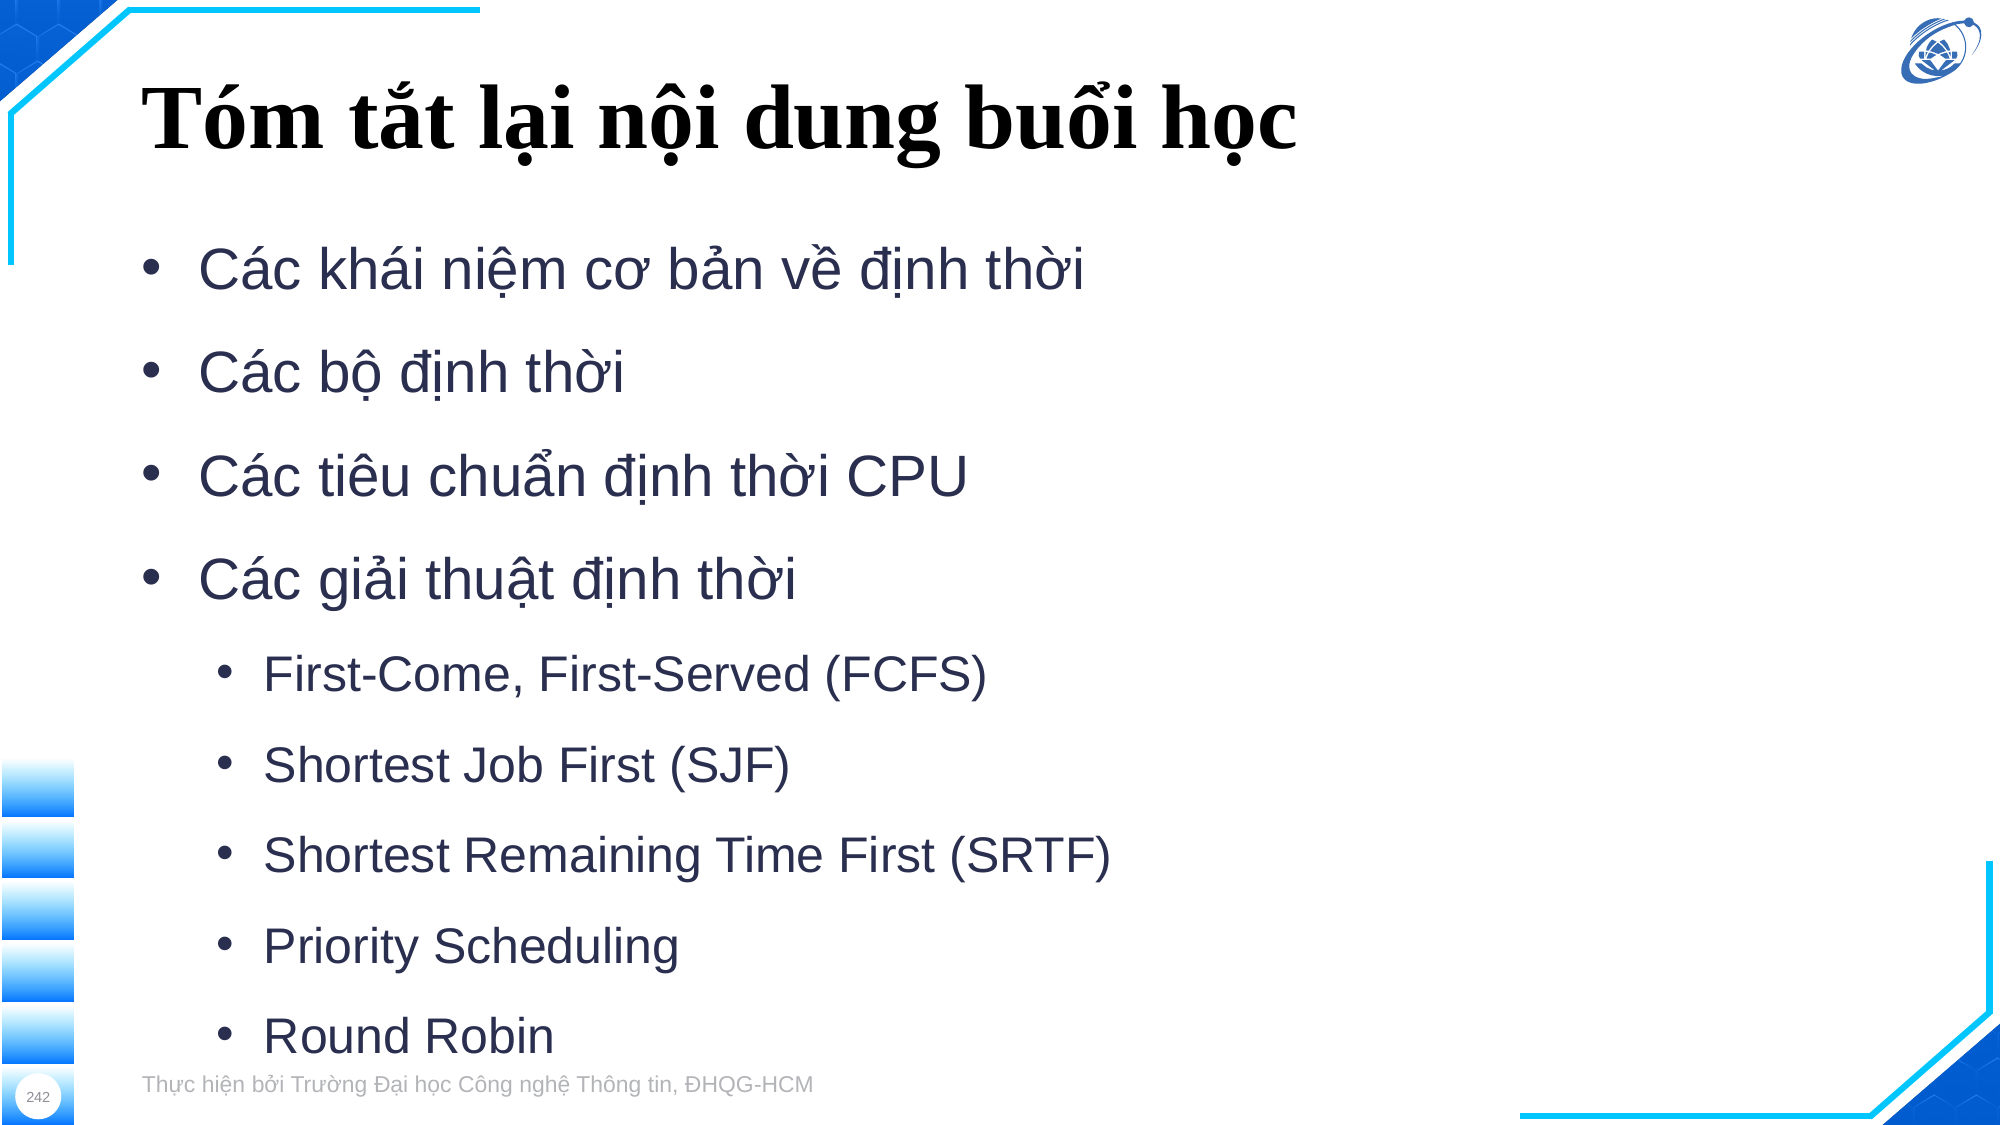

# Tóm tắt lại nội dung buổi học
Các khái niệm cơ bản về định thời
Các bộ định thời
Các tiêu chuẩn định thời CPU
Các giải thuật định thời
First-Come, First-Served (FCFS)
Shortest Job First (SJF)
Shortest Remaining Time First (SRTF)
Priority Scheduling
Round Robin
Thực hiện bởi Trường Đại học Công nghệ Thông tin, ĐHQG-HCM
242